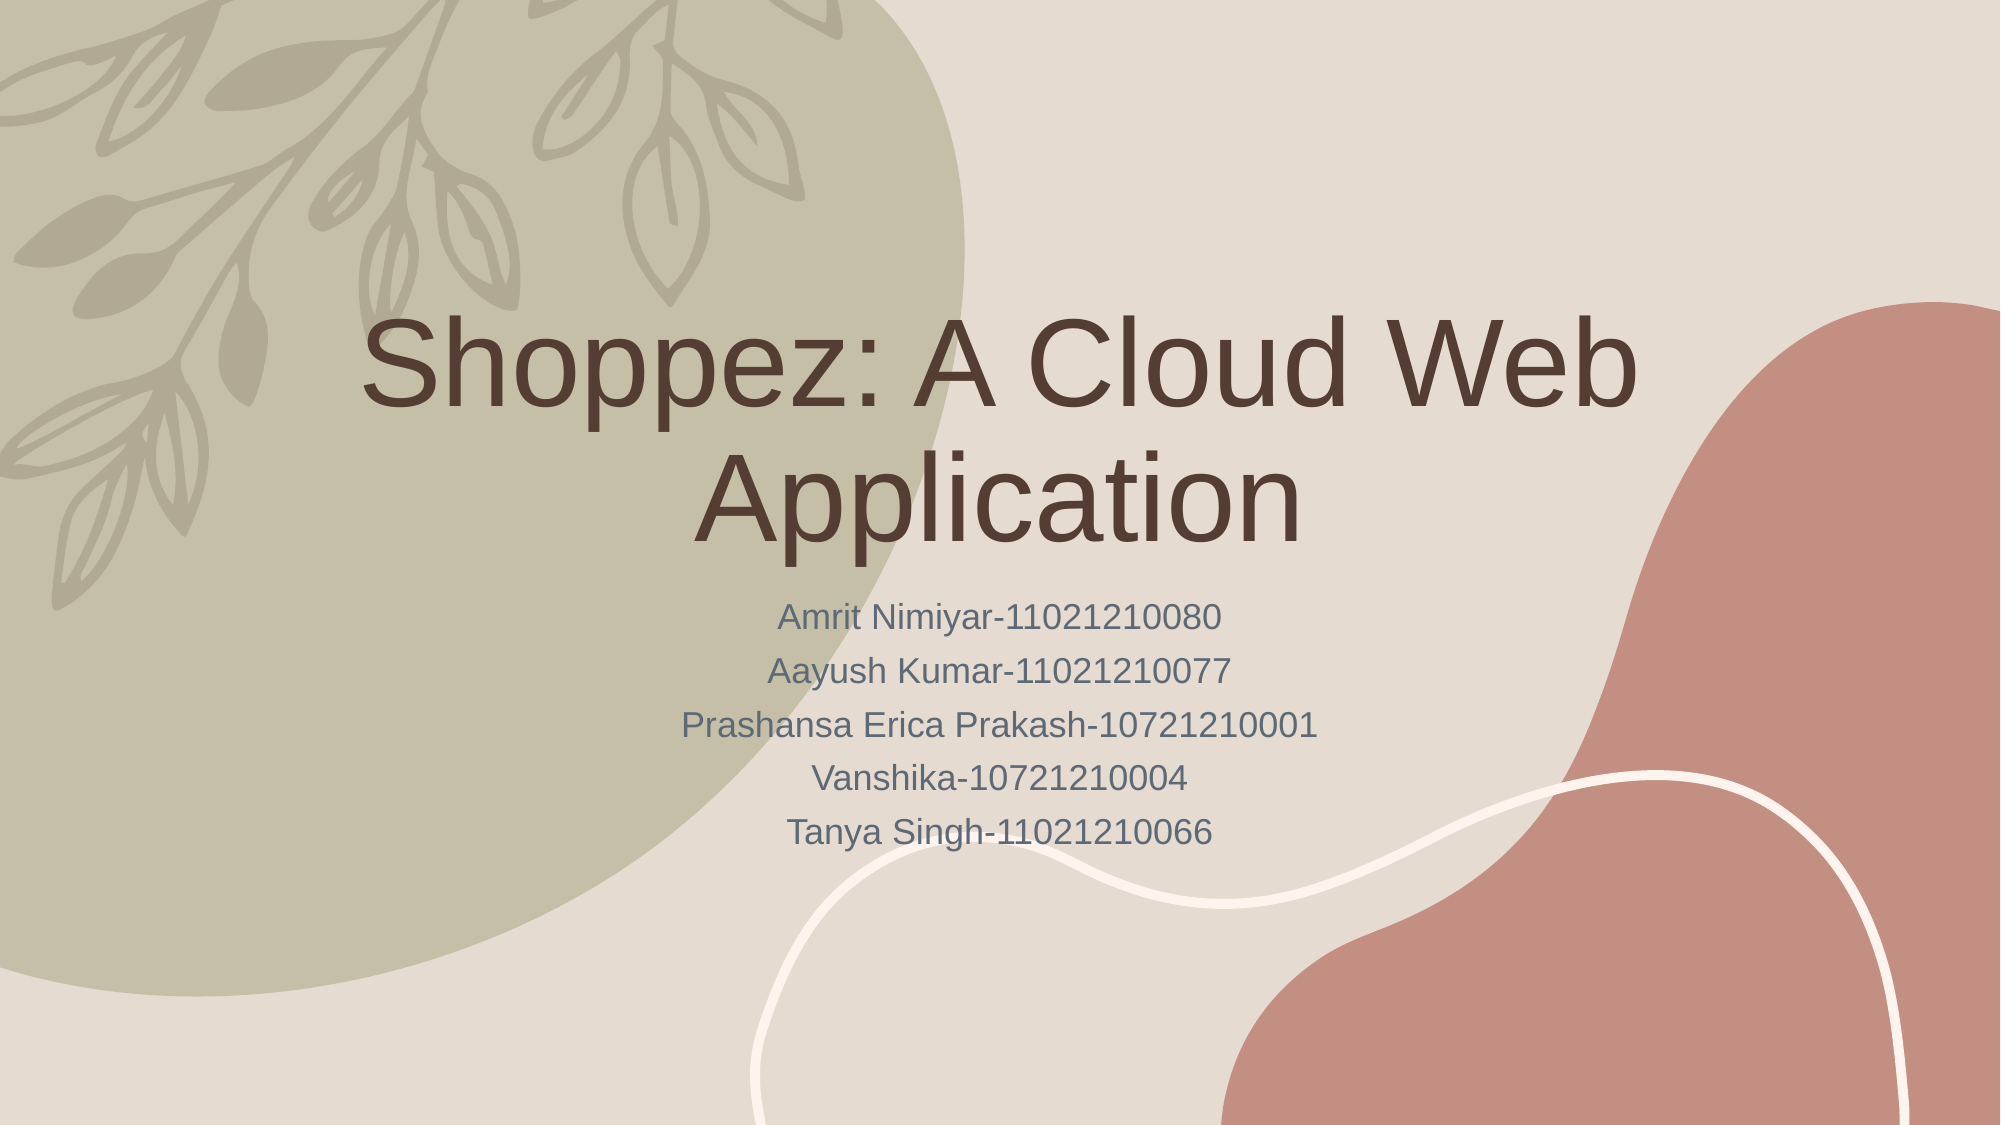

# Shoppez: A Cloud Web Application
Amrit Nimiyar-11021210080
Aayush Kumar-11021210077
Prashansa Erica Prakash-10721210001
Vanshika-10721210004
Tanya Singh-11021210066